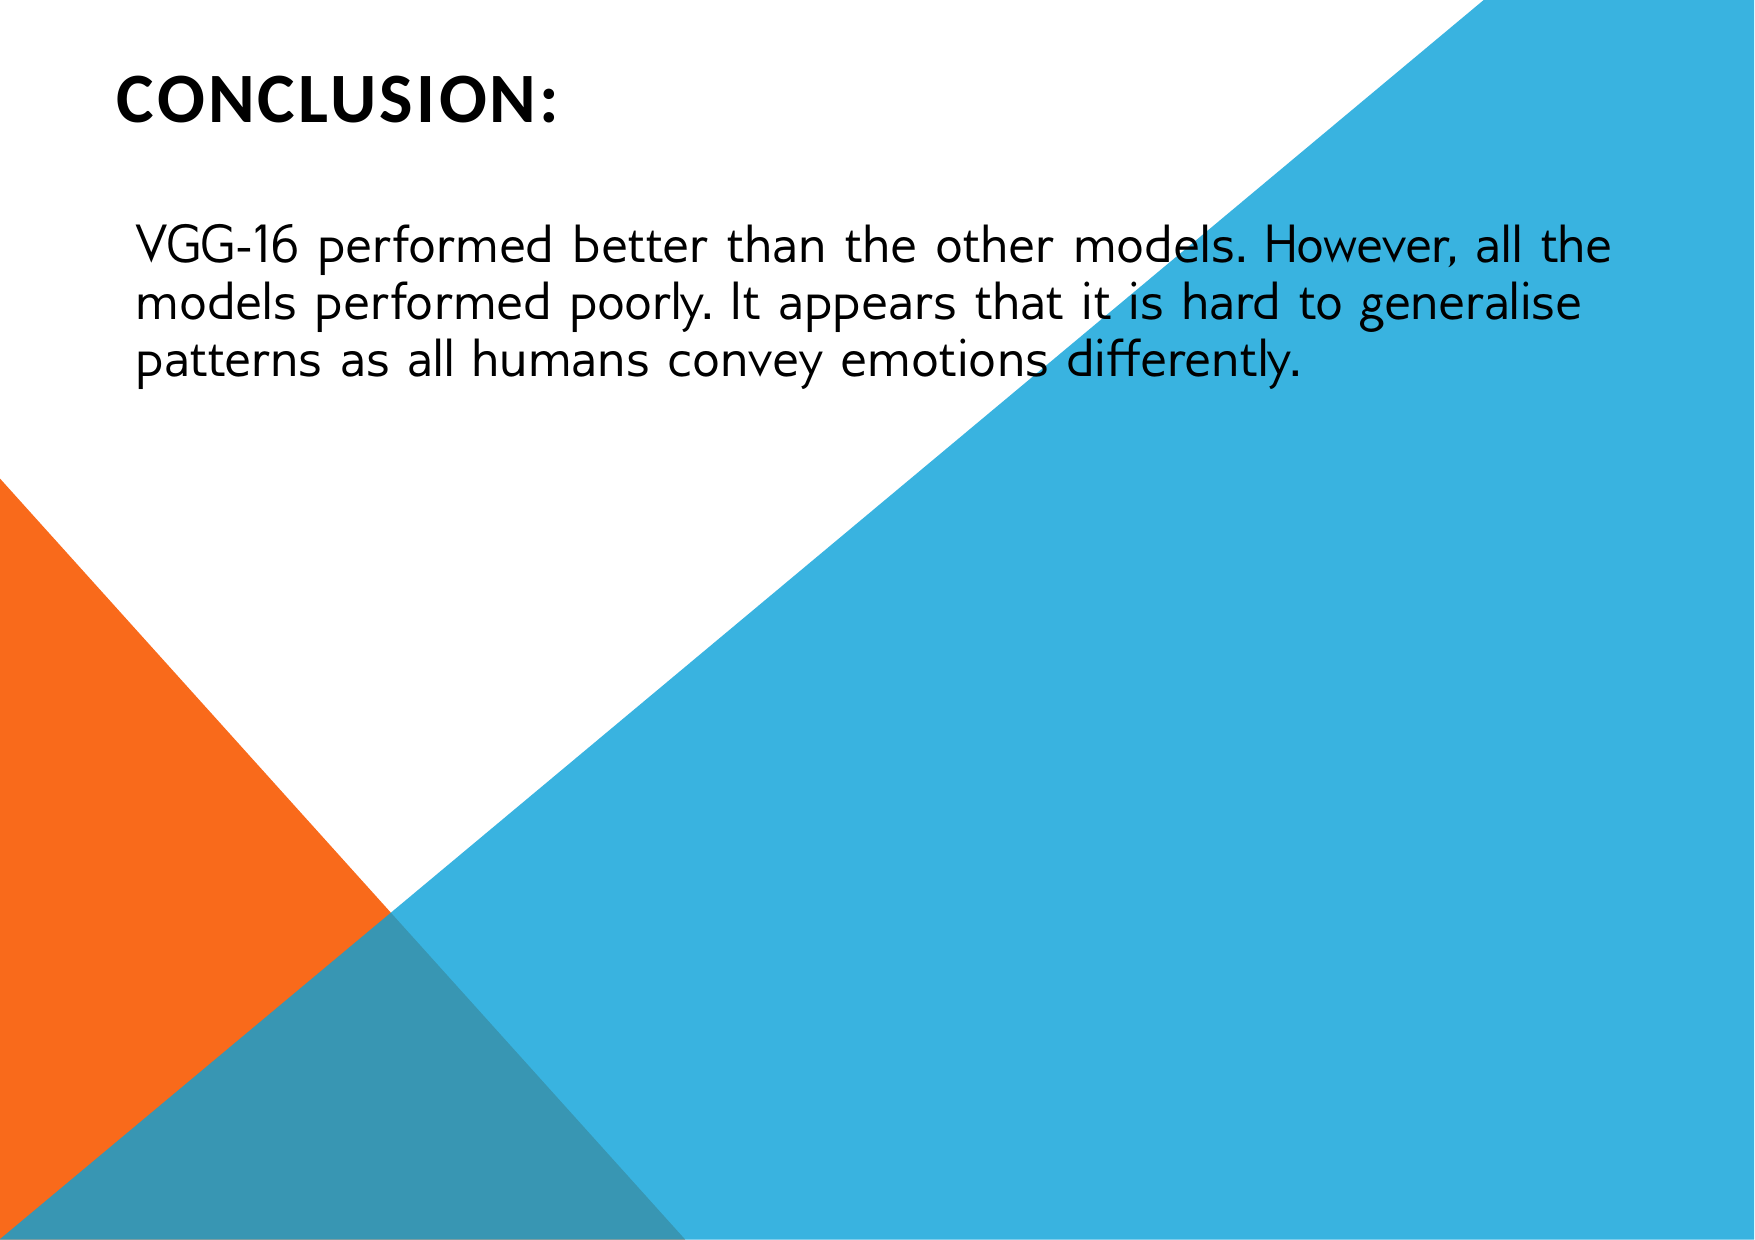

CONCLUSION:
VGG-16 performed better than the other models. However, all the models performed poorly. It appears that it is hard to generalise patterns as all humans convey emotions differently.